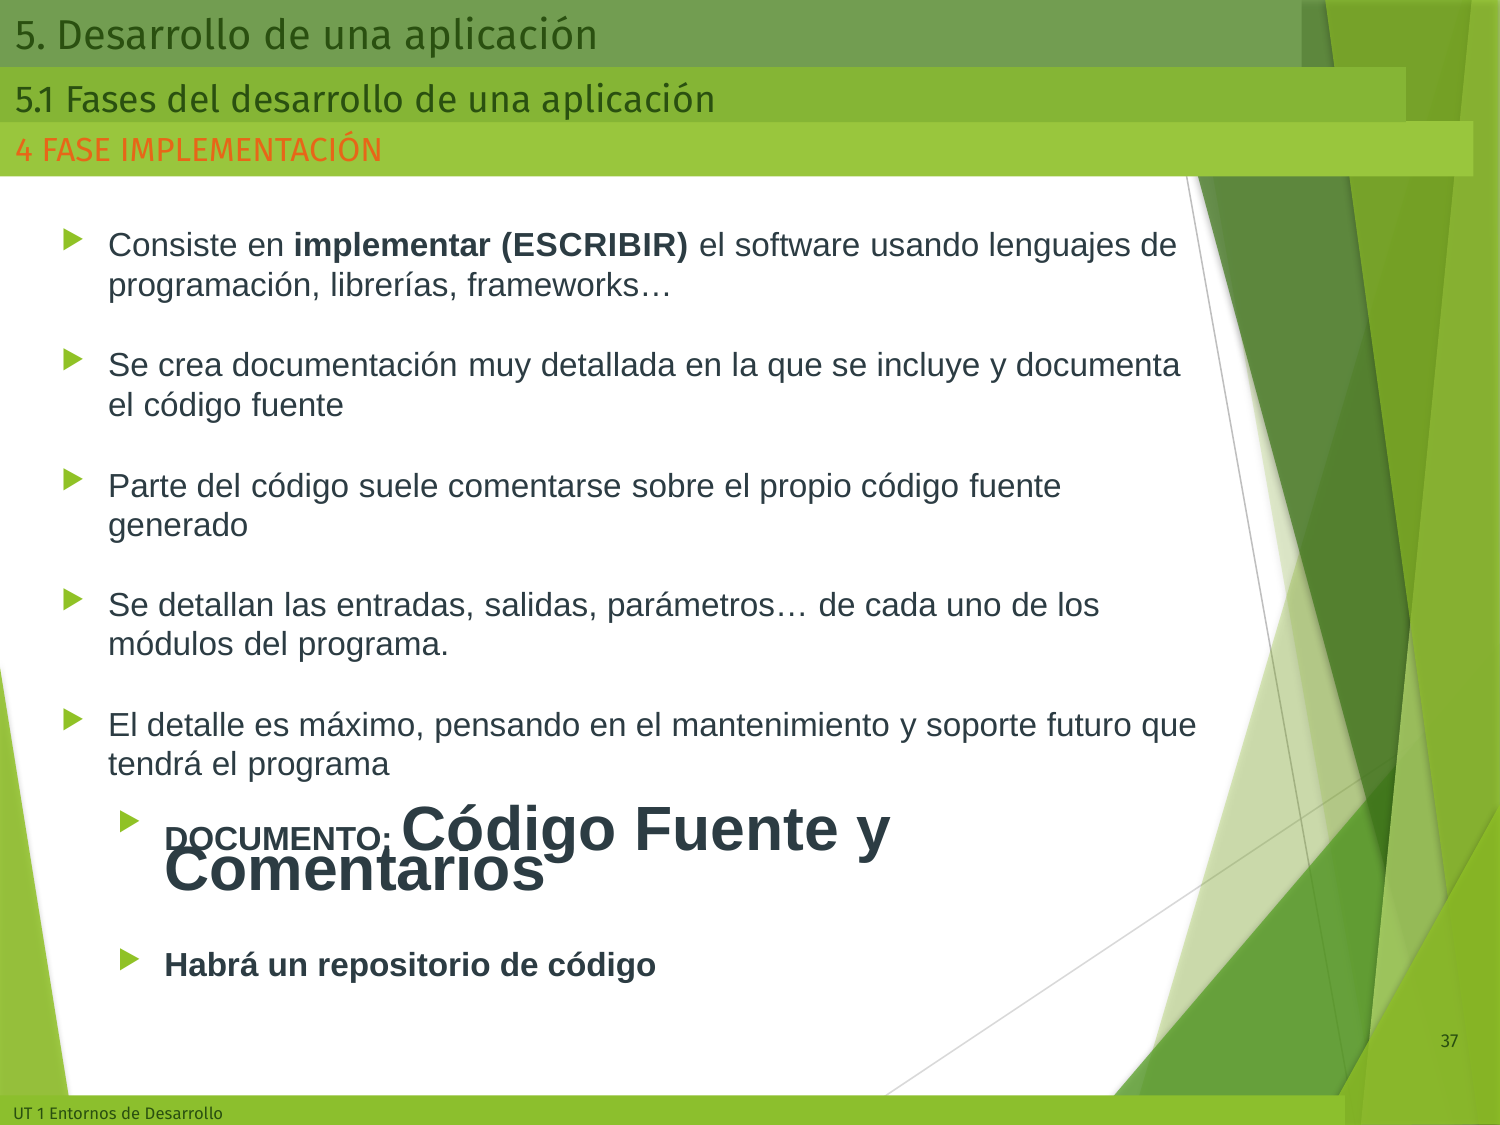

# 5. Desarrollo de una aplicación
5.1 Fases del desarrollo de una aplicación

4 FASE IMPLEMENTACIÓN

Consiste en implementar (ESCRIBIR) el software usando lenguajes de programación, librerías, frameworks…
Se crea documentación muy detallada en la que se incluye y documenta el código fuente
Parte del código suele comentarse sobre el propio código fuente generado
Se detallan las entradas, salidas, parámetros… de cada uno de los módulos del programa.
El detalle es máximo, pensando en el mantenimiento y soporte futuro que tendrá el programa
DOCUMENTO: Código Fuente y Comentarios
Habrá un repositorio de código
37